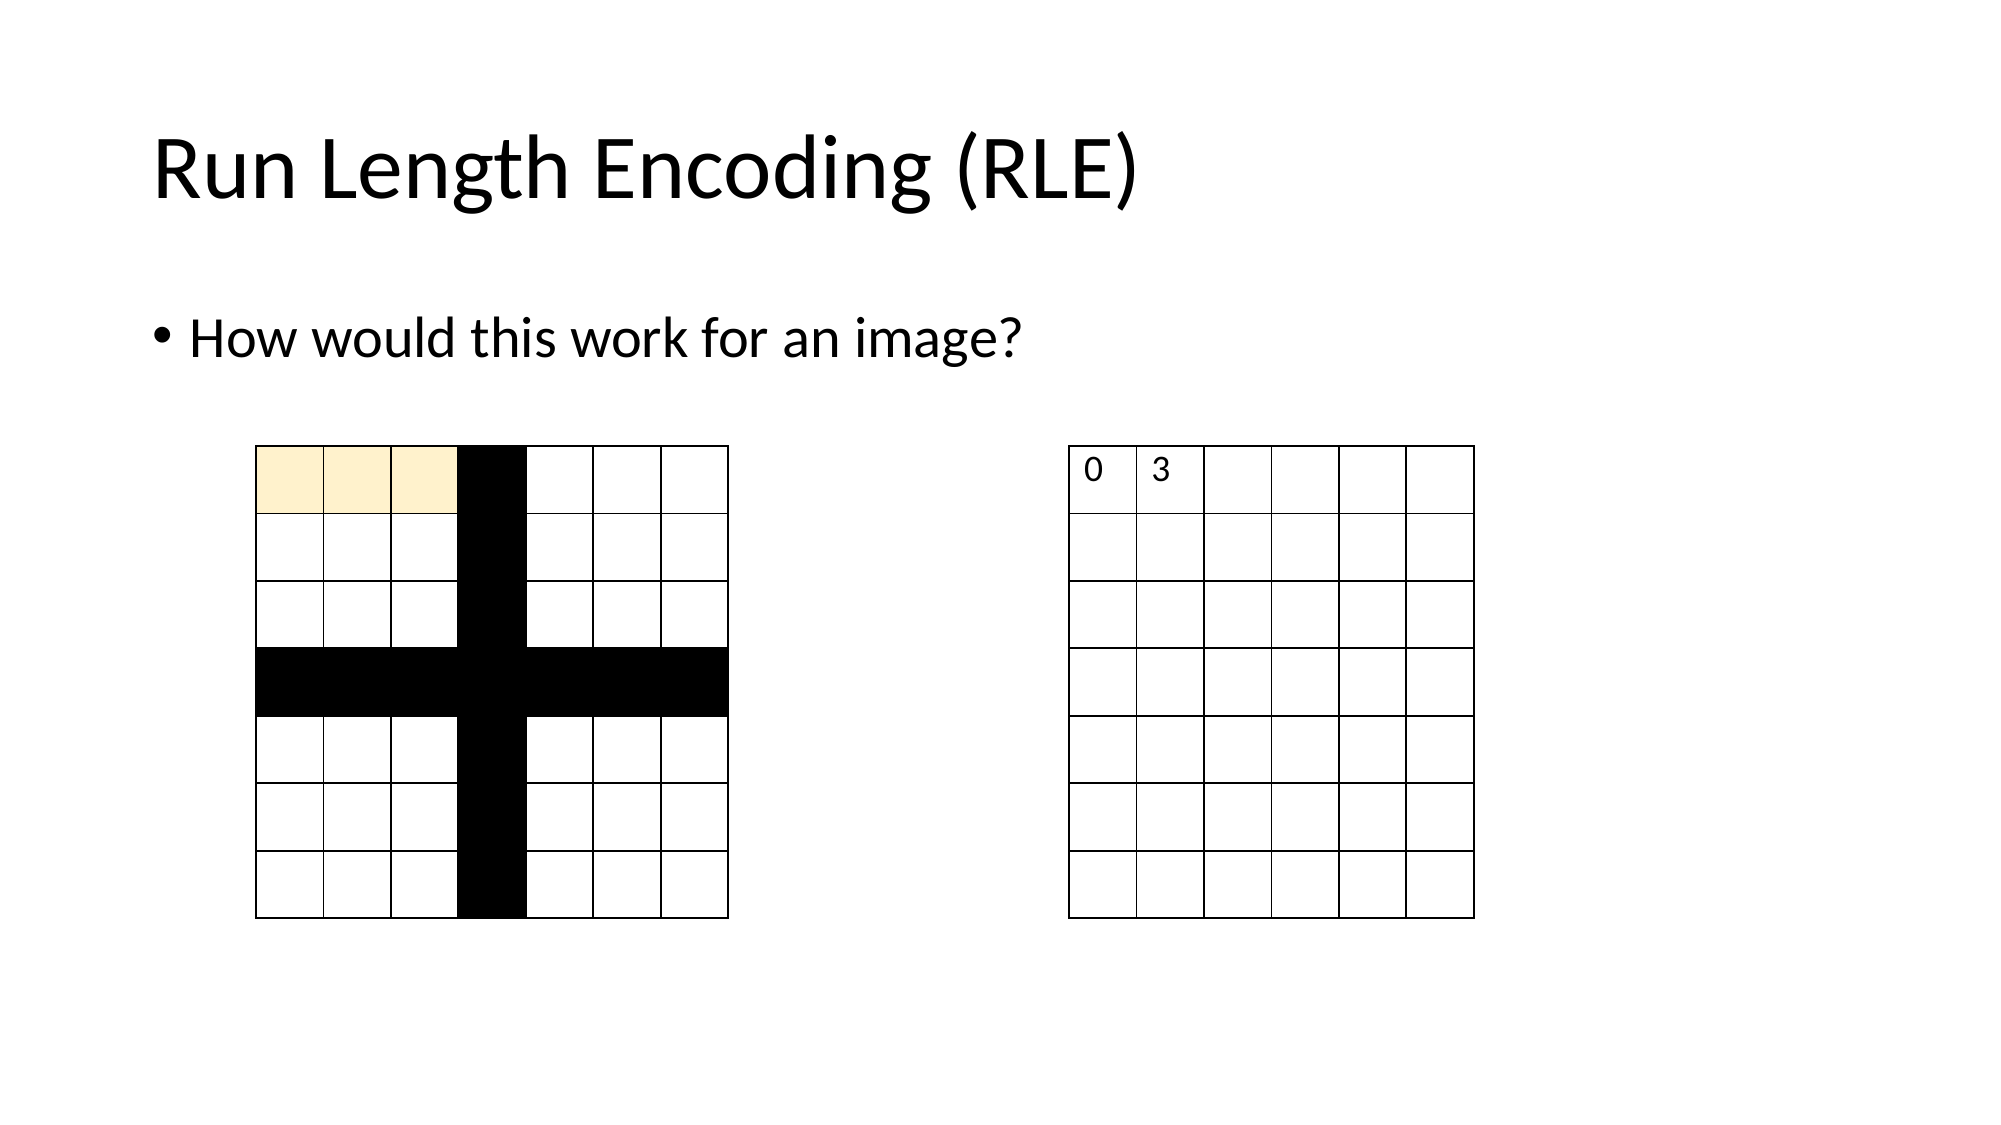

# Run Length Encoding (RLE)
How would this work for an image?
| 0 | 3 |  |  |  |  |
| --- | --- | --- | --- | --- | --- |
|  |  |  |  |  |  |
|  |  |  |  |  |  |
|  |  |  |  |  |  |
|  |  |  |  |  |  |
|  |  |  |  |  |  |
|  |  |  |  |  |  |
|  |  |  |  |  |  |  |
| --- | --- | --- | --- | --- | --- | --- |
|  |  |  |  |  |  |  |
|  |  |  |  |  |  |  |
|  |  |  |  |  |  |  |
|  |  |  |  |  |  |  |
|  |  |  |  |  |  |  |
|  |  |  |  |  |  |  |